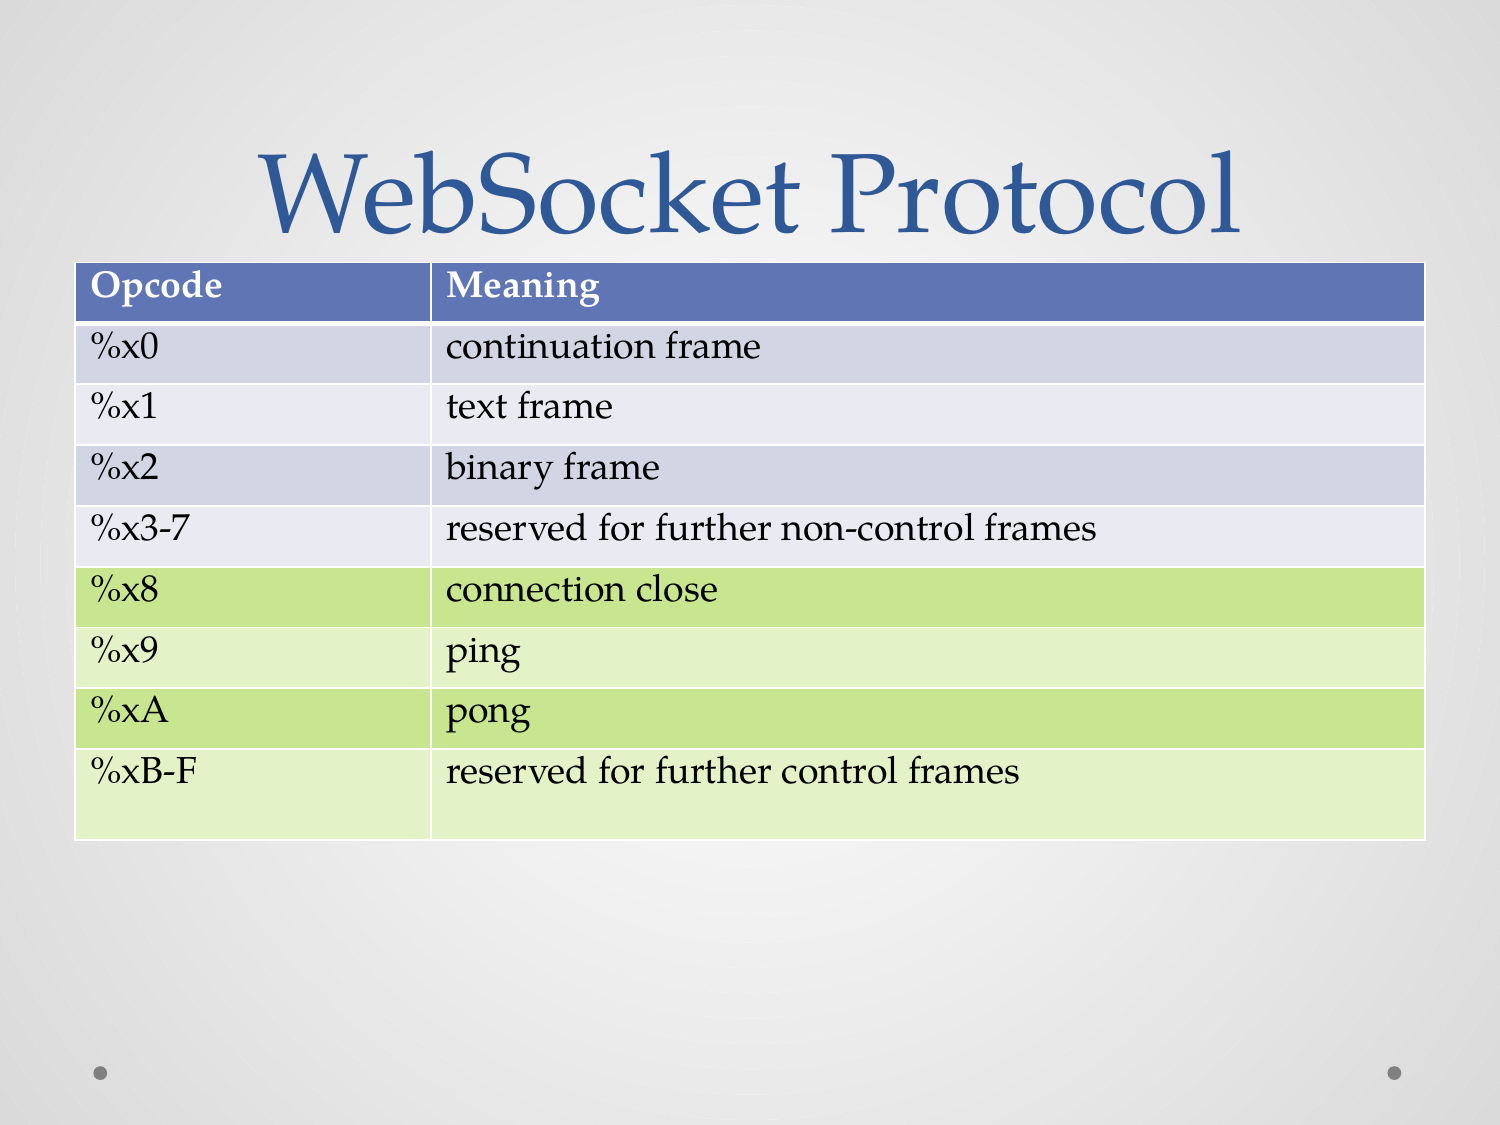

# WebSocket Protocol
| Opcode | Meaning |
| --- | --- |
| %x0 | continuation frame |
| %x1 | text frame |
| %x2 | binary frame |
| %x3-7 | reserved for further non-control frames |
| %x8 | connection close |
| %x9 | ping |
| %xA | pong |
| %xB-F | reserved for further control frames |